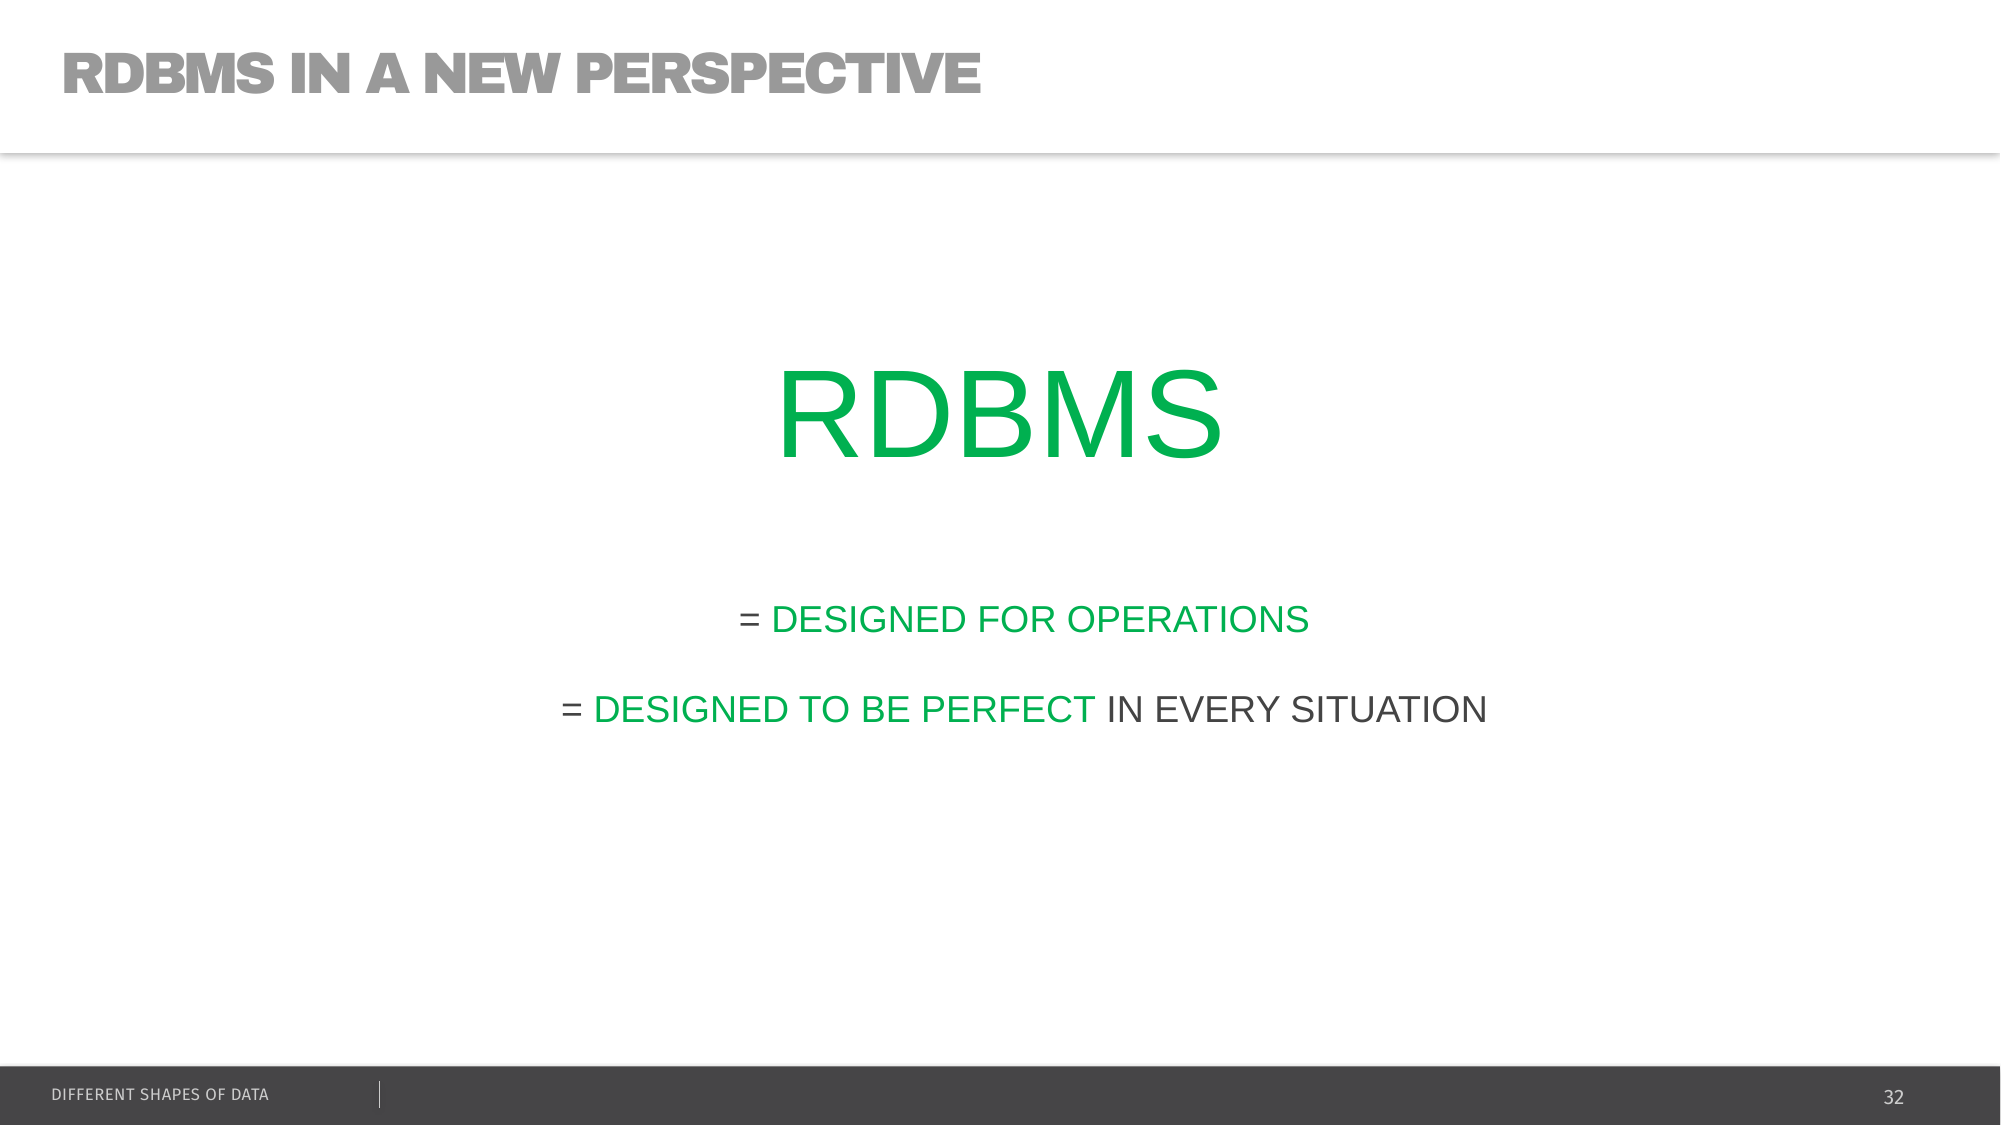

RDBMS IN A NEW PERSPECTIVE
RDBMS

= DESIGNED FOR OPERATIONS

= DESIGNED TO BE PERFECT IN EVERY SITUATION